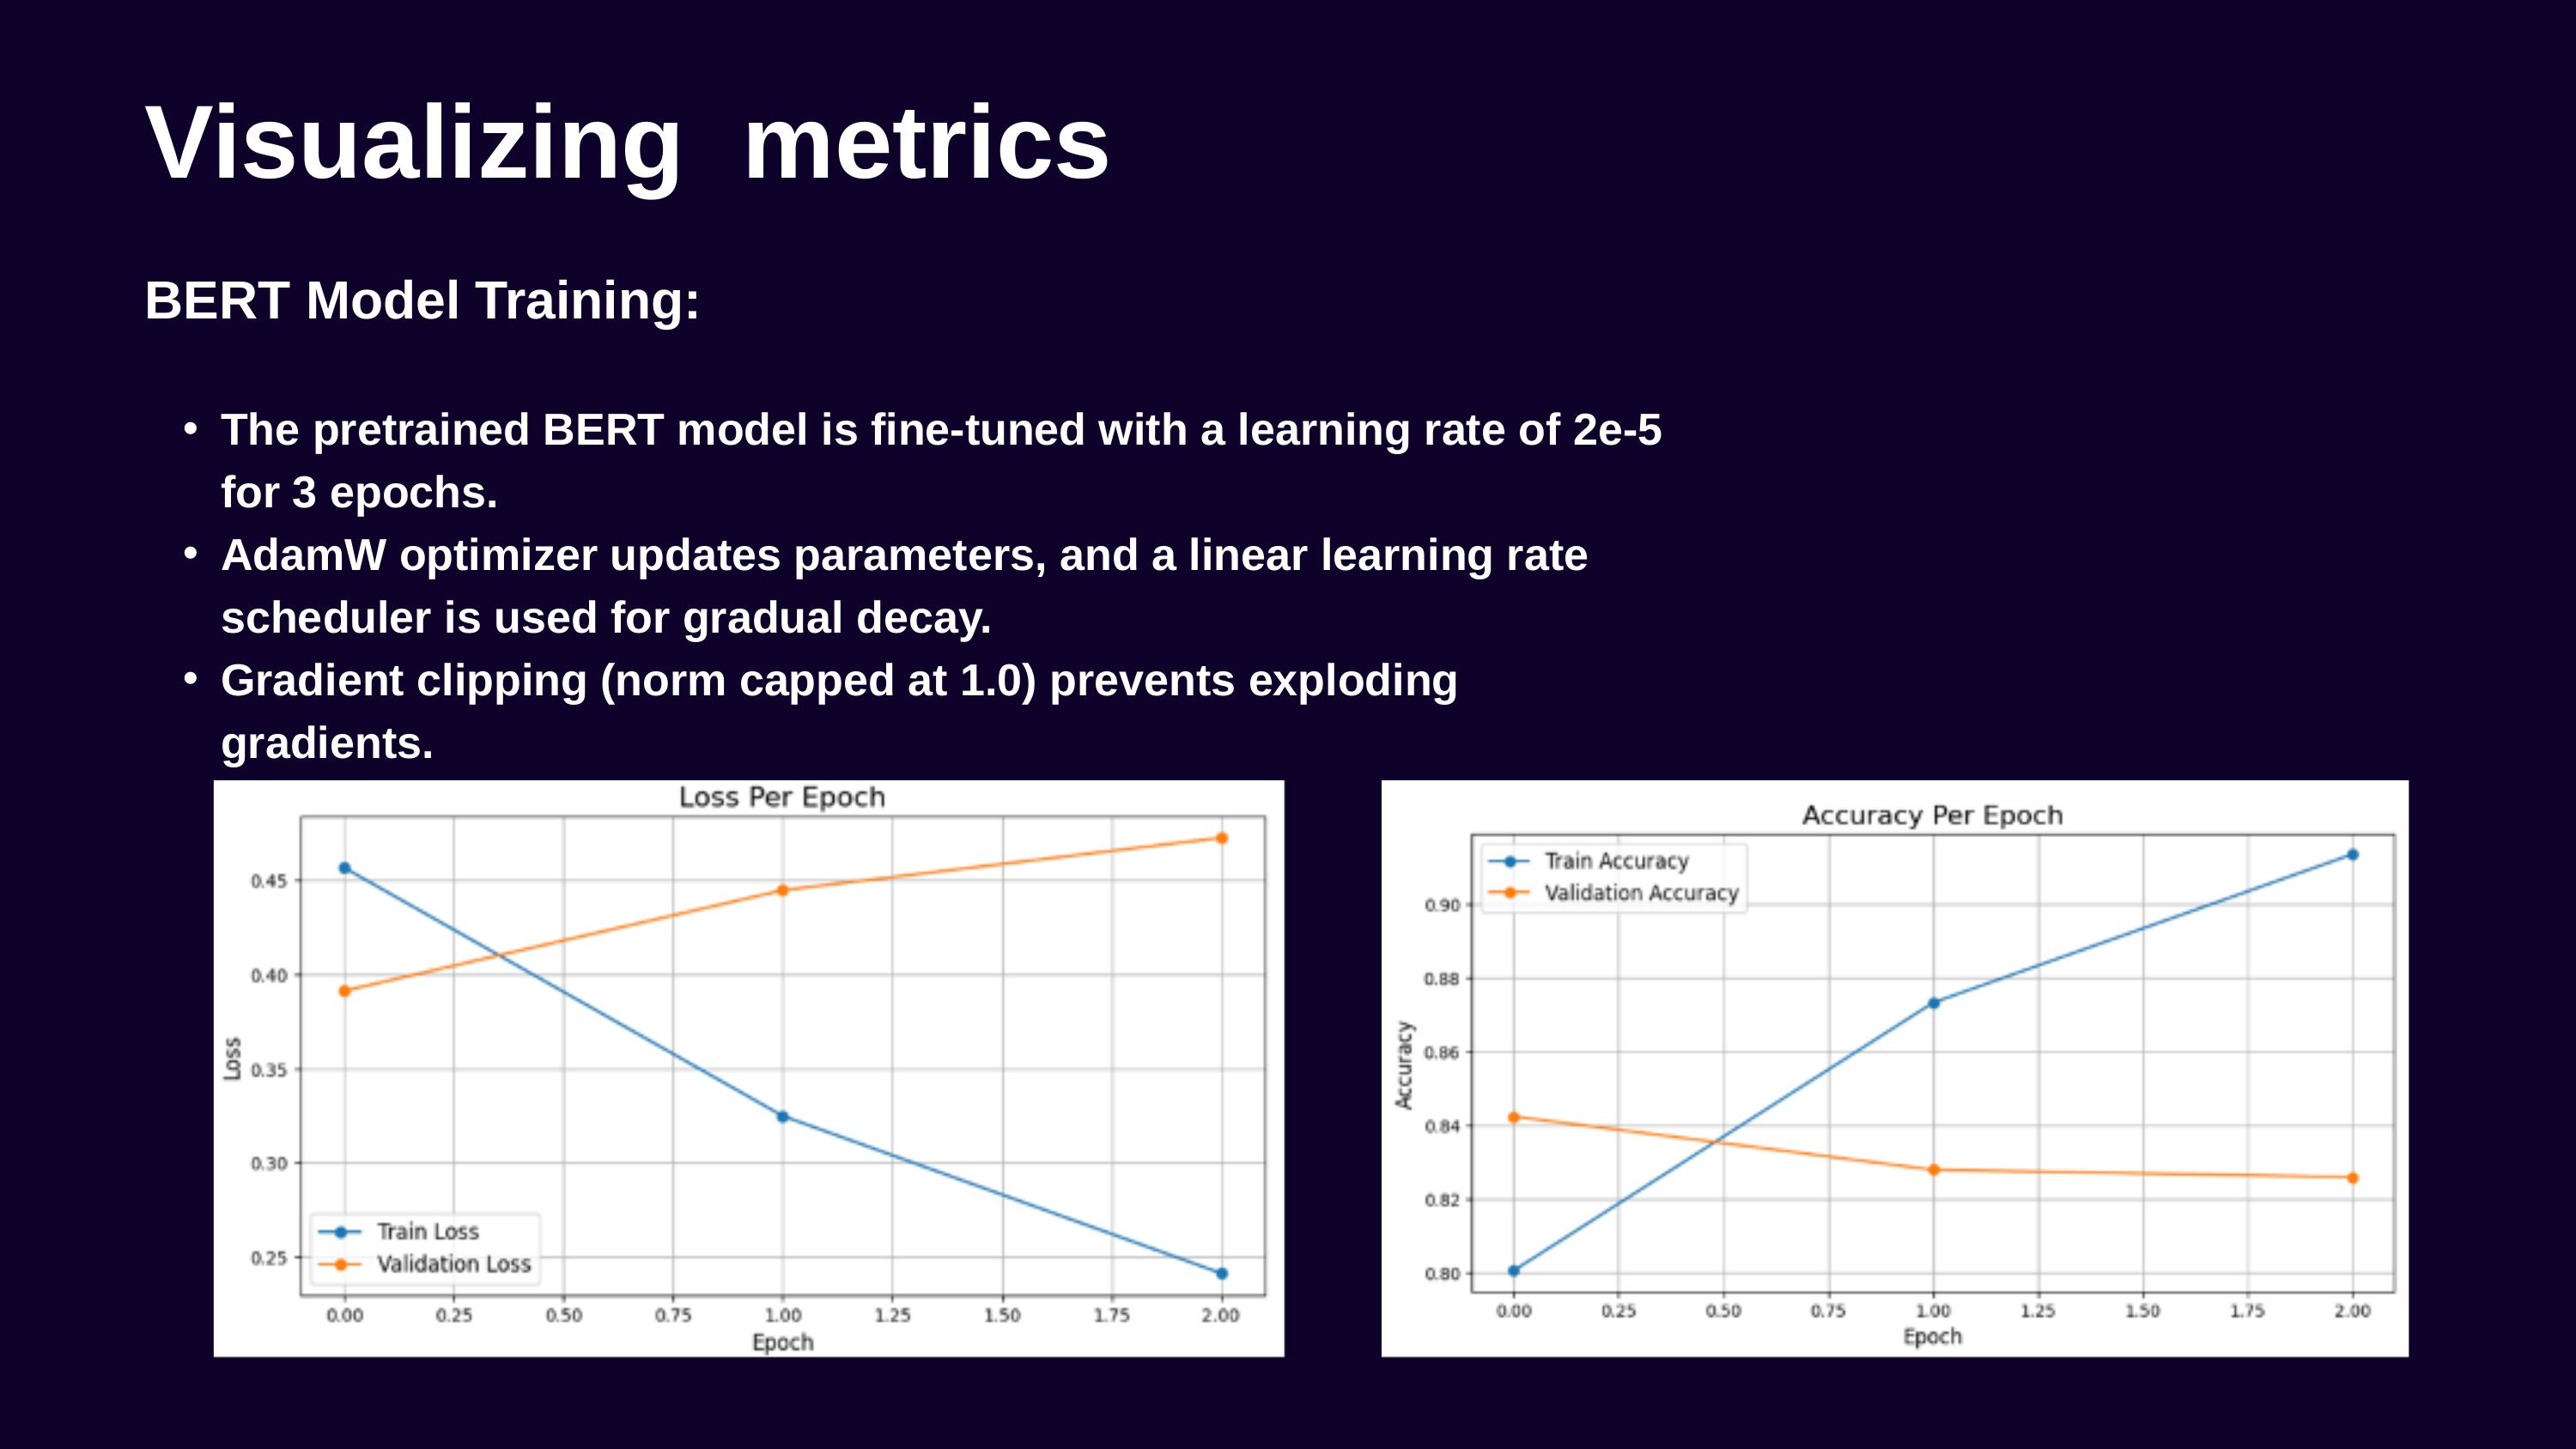

Visualizing  metrics
BERT Model Training:

The pretrained BERT model is fine-tuned with a learning rate of 2e-5 for 3 epochs.
AdamW optimizer updates parameters, and a linear learning rate scheduler is used for gradual decay.
Gradient clipping (norm capped at 1.0) prevents exploding gradients.